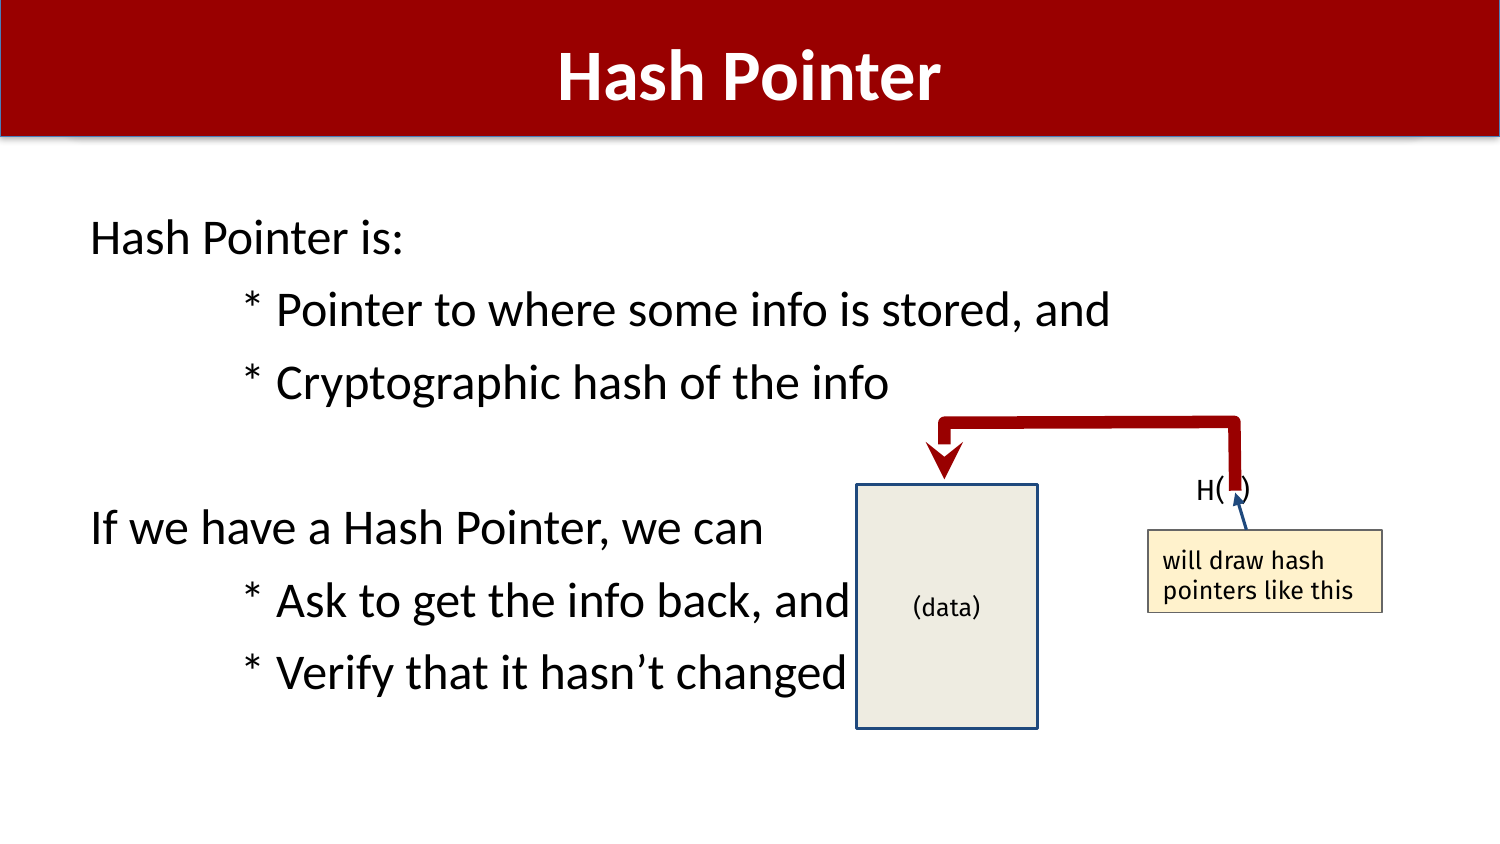

# Hash Pointer
Hash Pointer is:
	* Pointer to where some info is stored, and
	* Cryptographic hash of the info

If we have a Hash Pointer, we can
	* Ask to get the info back, and
	* Verify that it hasn’t changed

H(  )
(data)
will draw hash pointers like this